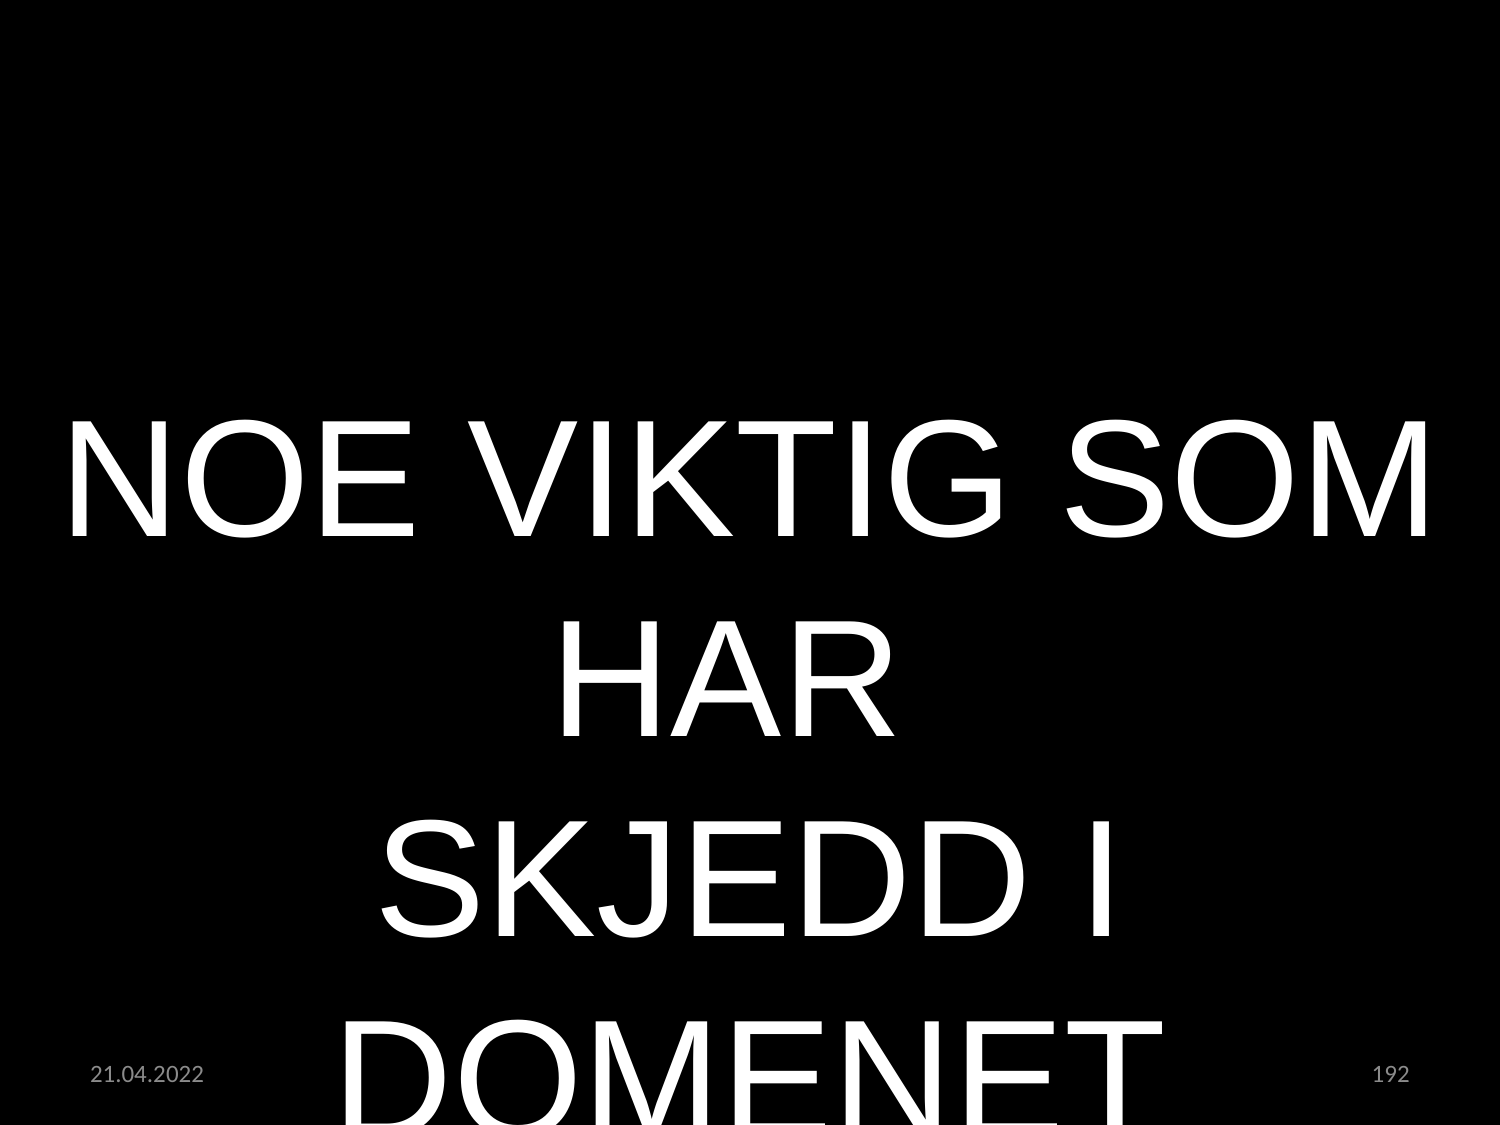

NOE VIKTIG SOM HAR
SKJEDD I DOMENET
21.04.2022
192